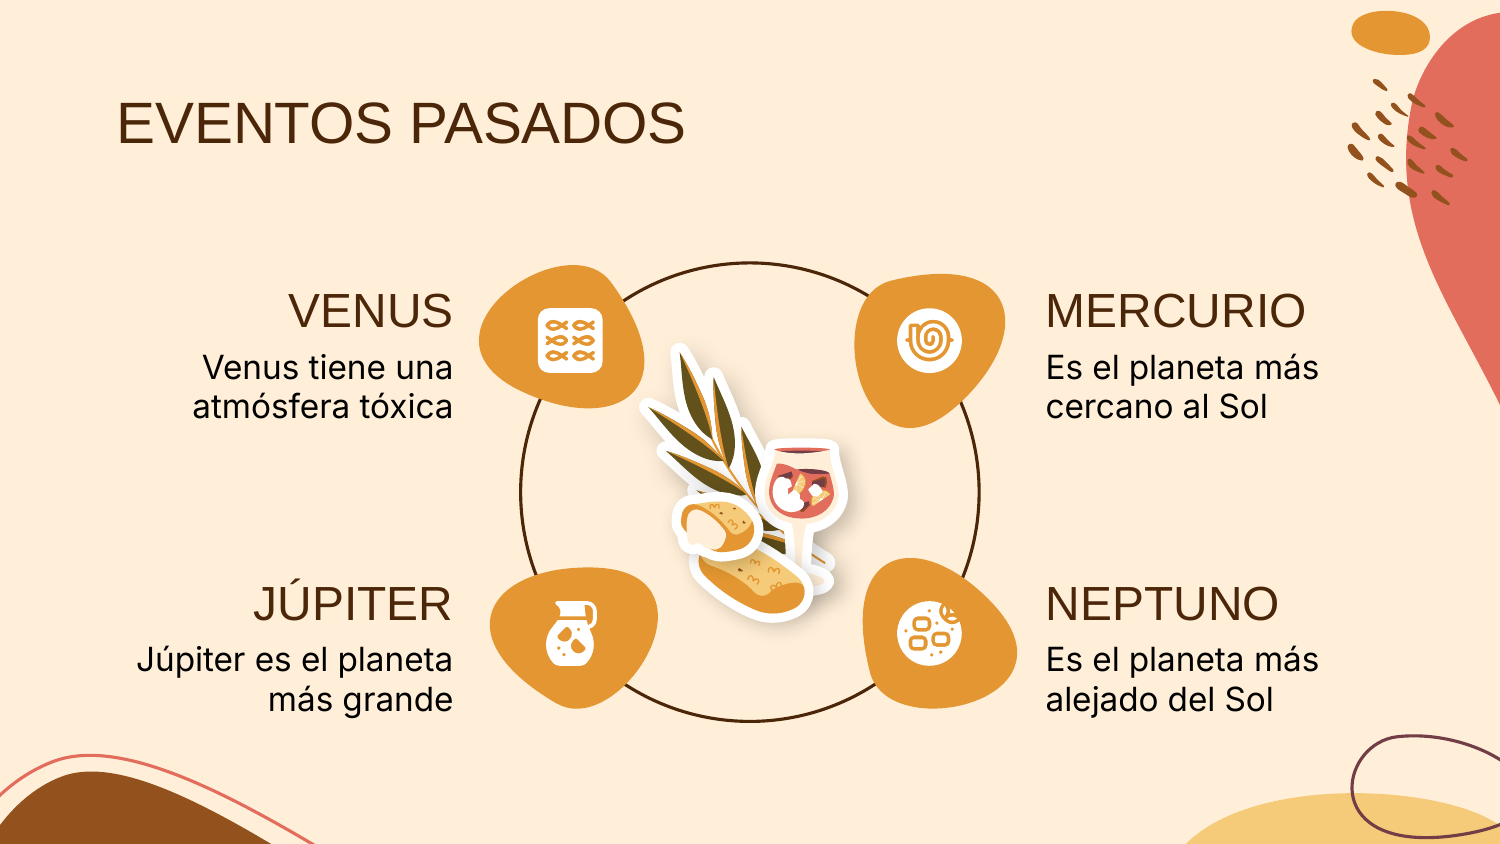

# EVENTOS PASADOS

VENUS
MERCURIO

Venus tiene una atmósfera tóxica
Es el planeta más cercano al Sol

JÚPITER
NEPTUNO

Júpiter es el planeta más grande
Es el planeta más alejado del Sol